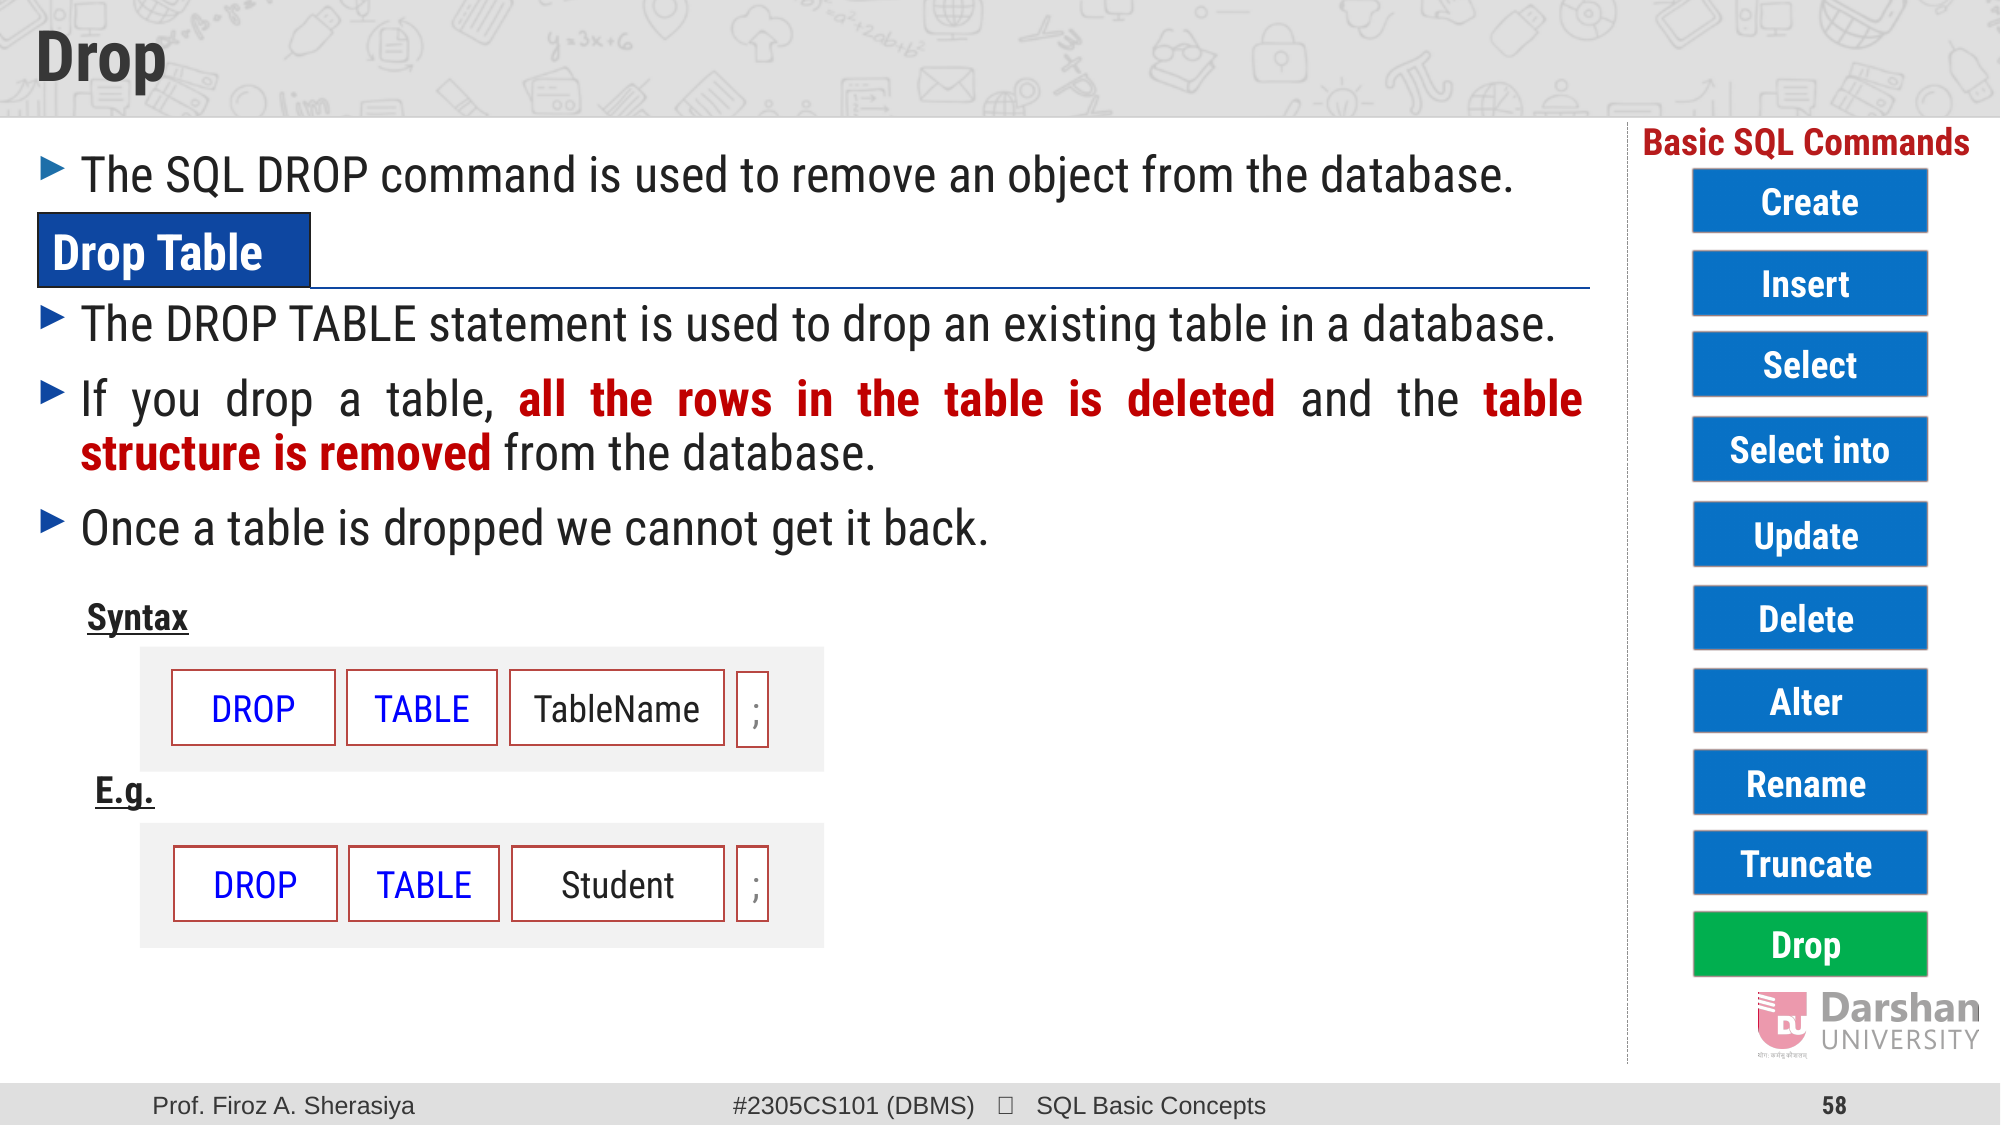

# Drop
Basic SQL Commands
The SQL DROP command is used to remove an object from the database.

The DROP TABLE statement is used to drop an existing table in a database.
If you drop a table, all the rows in the table is deleted and the table structure is removed from the database.
Once a table is dropped we cannot get it back.

Create
Drop Table
Insert
Select
Select into
Update
Syntax
Delete

Alter
DROP
TABLE
TableName
;
Rename
E.g.

Truncate
DROP
TABLE
Student
;
Drop